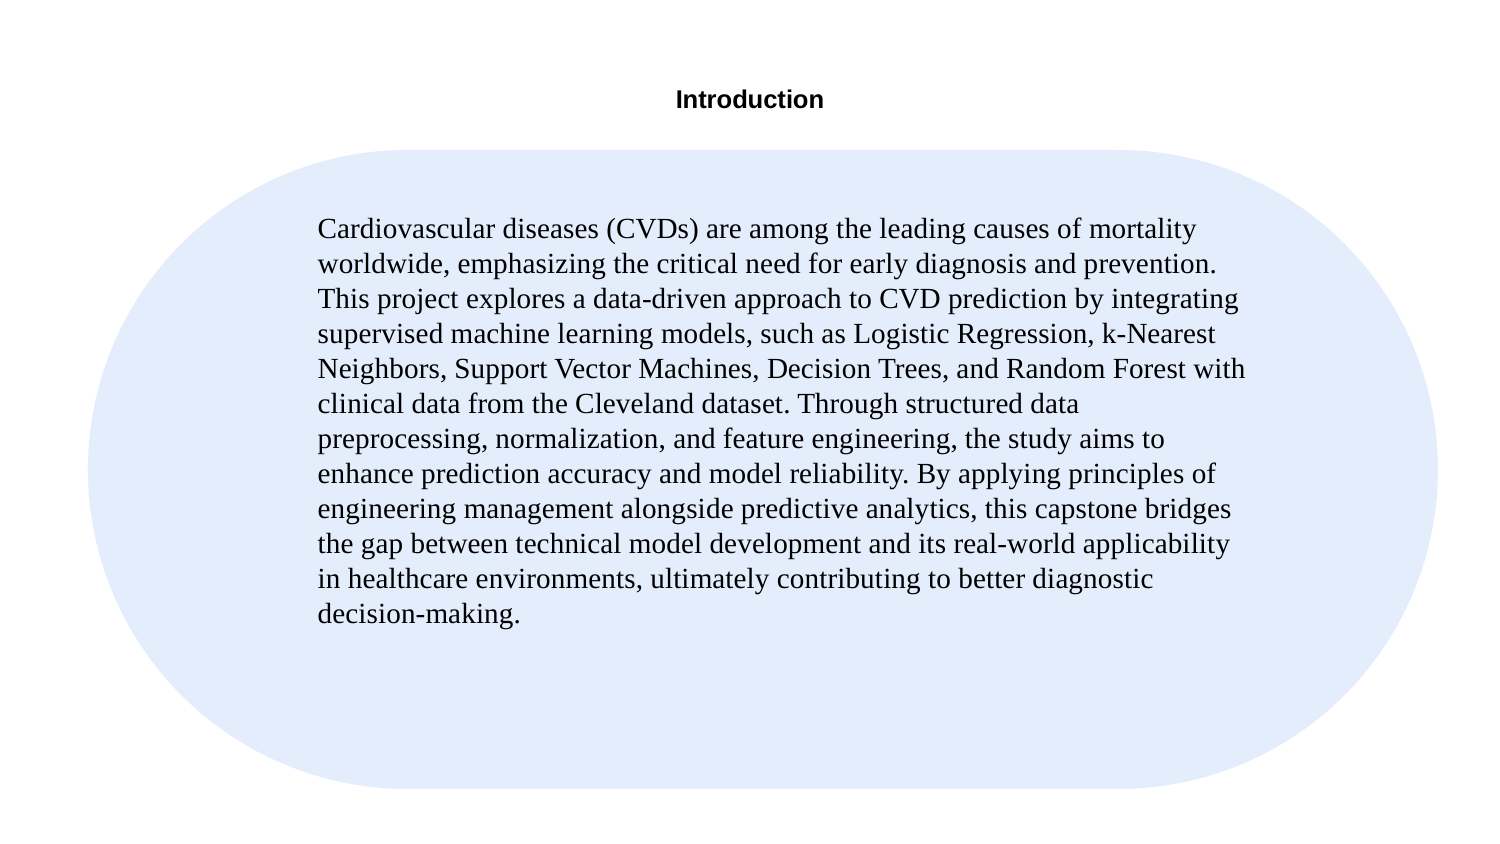

# Introduction

Cardiovascular diseases (CVDs) are among the leading causes of mortality worldwide, emphasizing the critical need for early diagnosis and prevention. This project explores a data-driven approach to CVD prediction by integrating supervised machine learning models, such as Logistic Regression, k-Nearest Neighbors, Support Vector Machines, Decision Trees, and Random Forest with clinical data from the Cleveland dataset. Through structured data preprocessing, normalization, and feature engineering, the study aims to enhance prediction accuracy and model reliability. By applying principles of engineering management alongside predictive analytics, this capstone bridges the gap between technical model development and its real-world applicability in healthcare environments, ultimately contributing to better diagnostic decision-making.